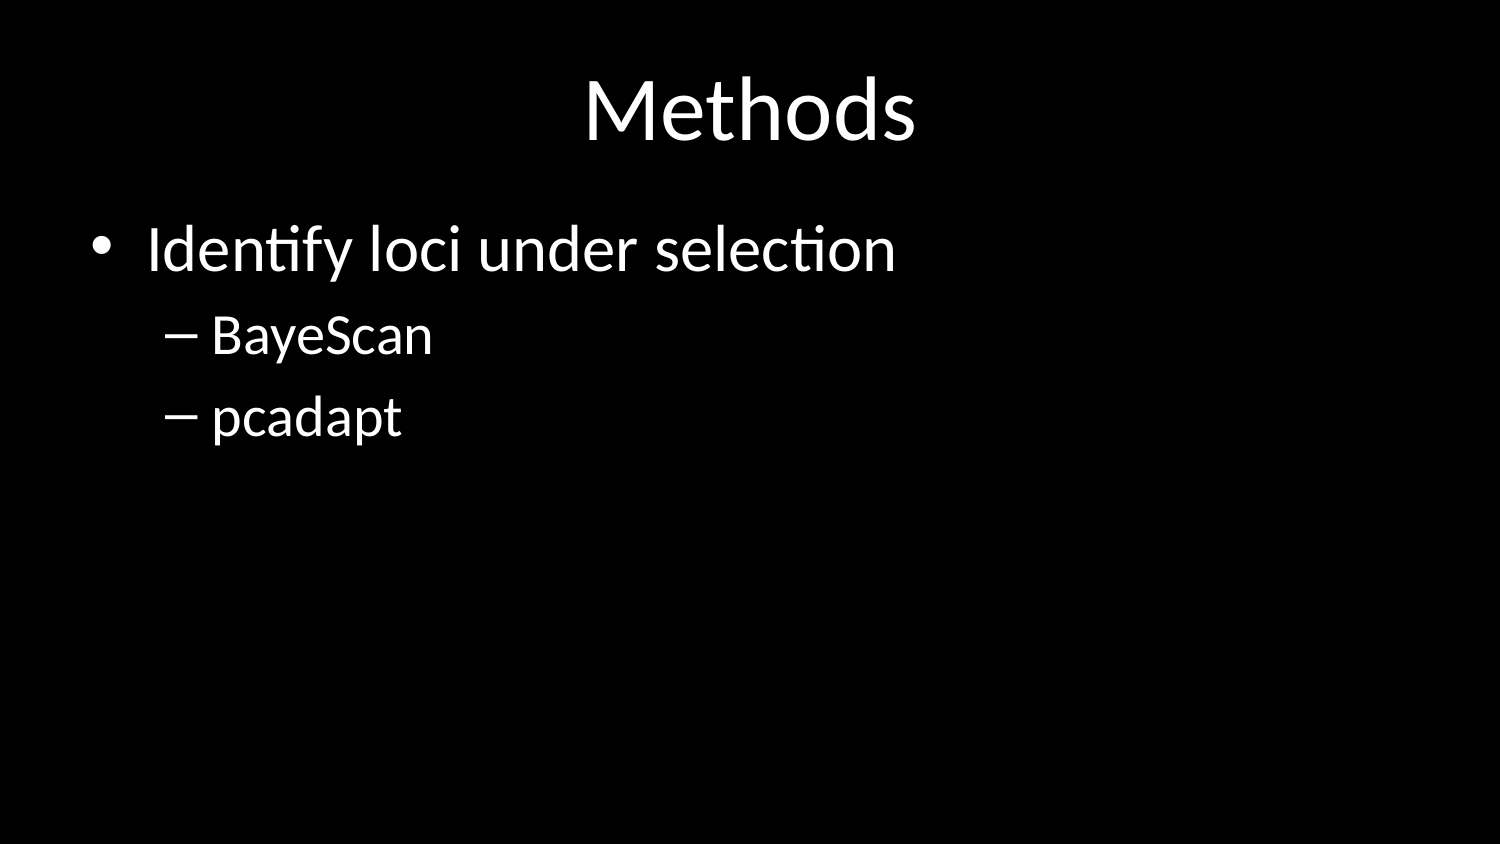

# Methods
Identify loci under selection
BayeScan
pcadapt